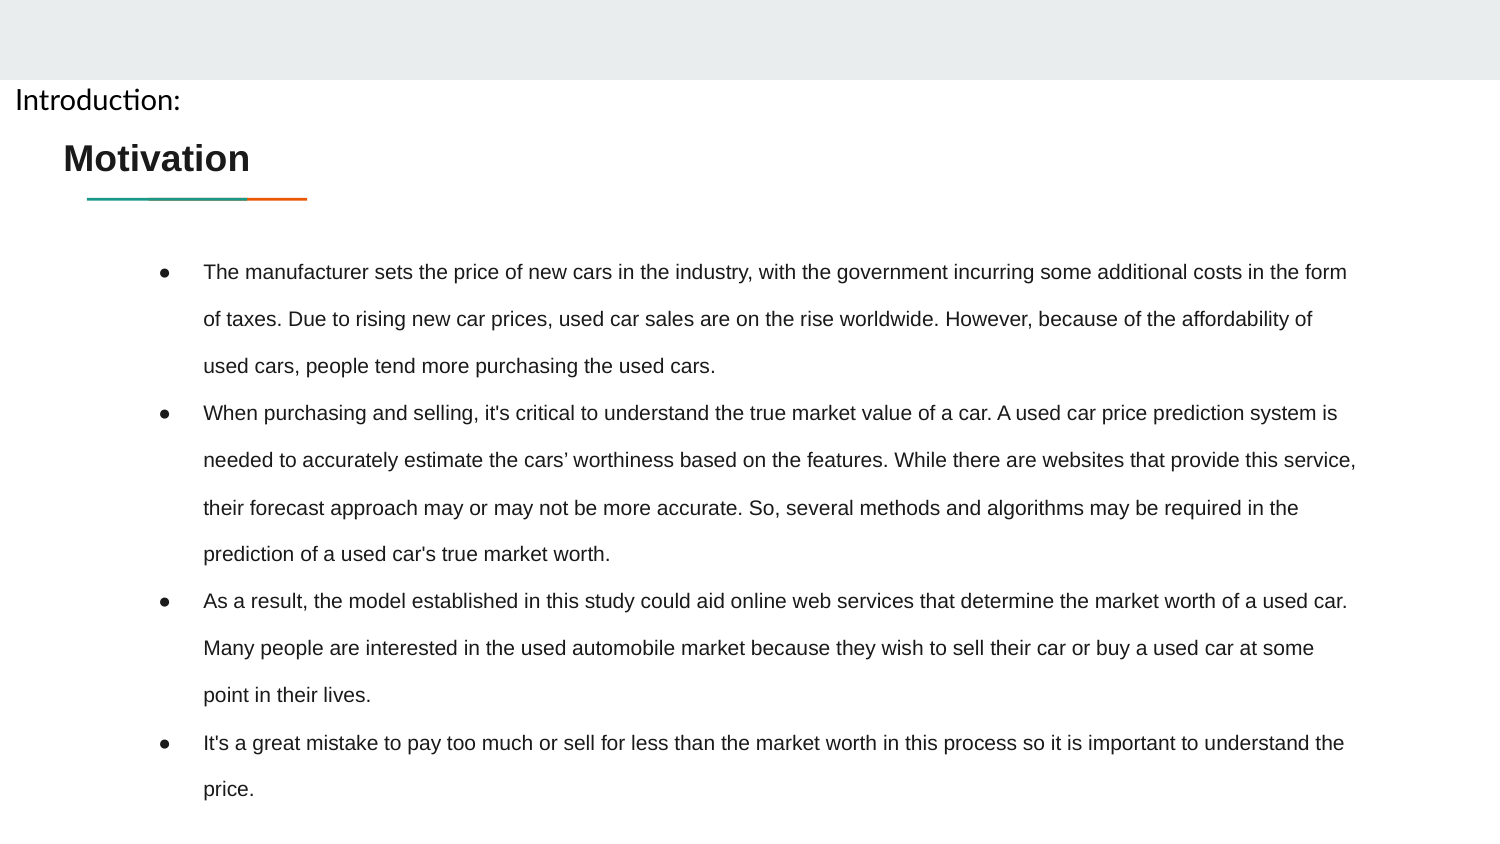

Introduction:
# Motivation

The manufacturer sets the price of new cars in the industry, with the government incurring some additional costs in the form of taxes. Due to rising new car prices, used car sales are on the rise worldwide. However, because of the affordability of used cars, people tend more purchasing the used cars.
When purchasing and selling, it's critical to understand the true market value of a car. A used car price prediction system is needed to accurately estimate the cars’ worthiness based on the features. While there are websites that provide this service, their forecast approach may or may not be more accurate. So, several methods and algorithms may be required in the prediction of a used car's true market worth.
As a result, the model established in this study could aid online web services that determine the market worth of a used car. Many people are interested in the used automobile market because they wish to sell their car or buy a used car at some point in their lives.
It's a great mistake to pay too much or sell for less than the market worth in this process so it is important to understand the price.